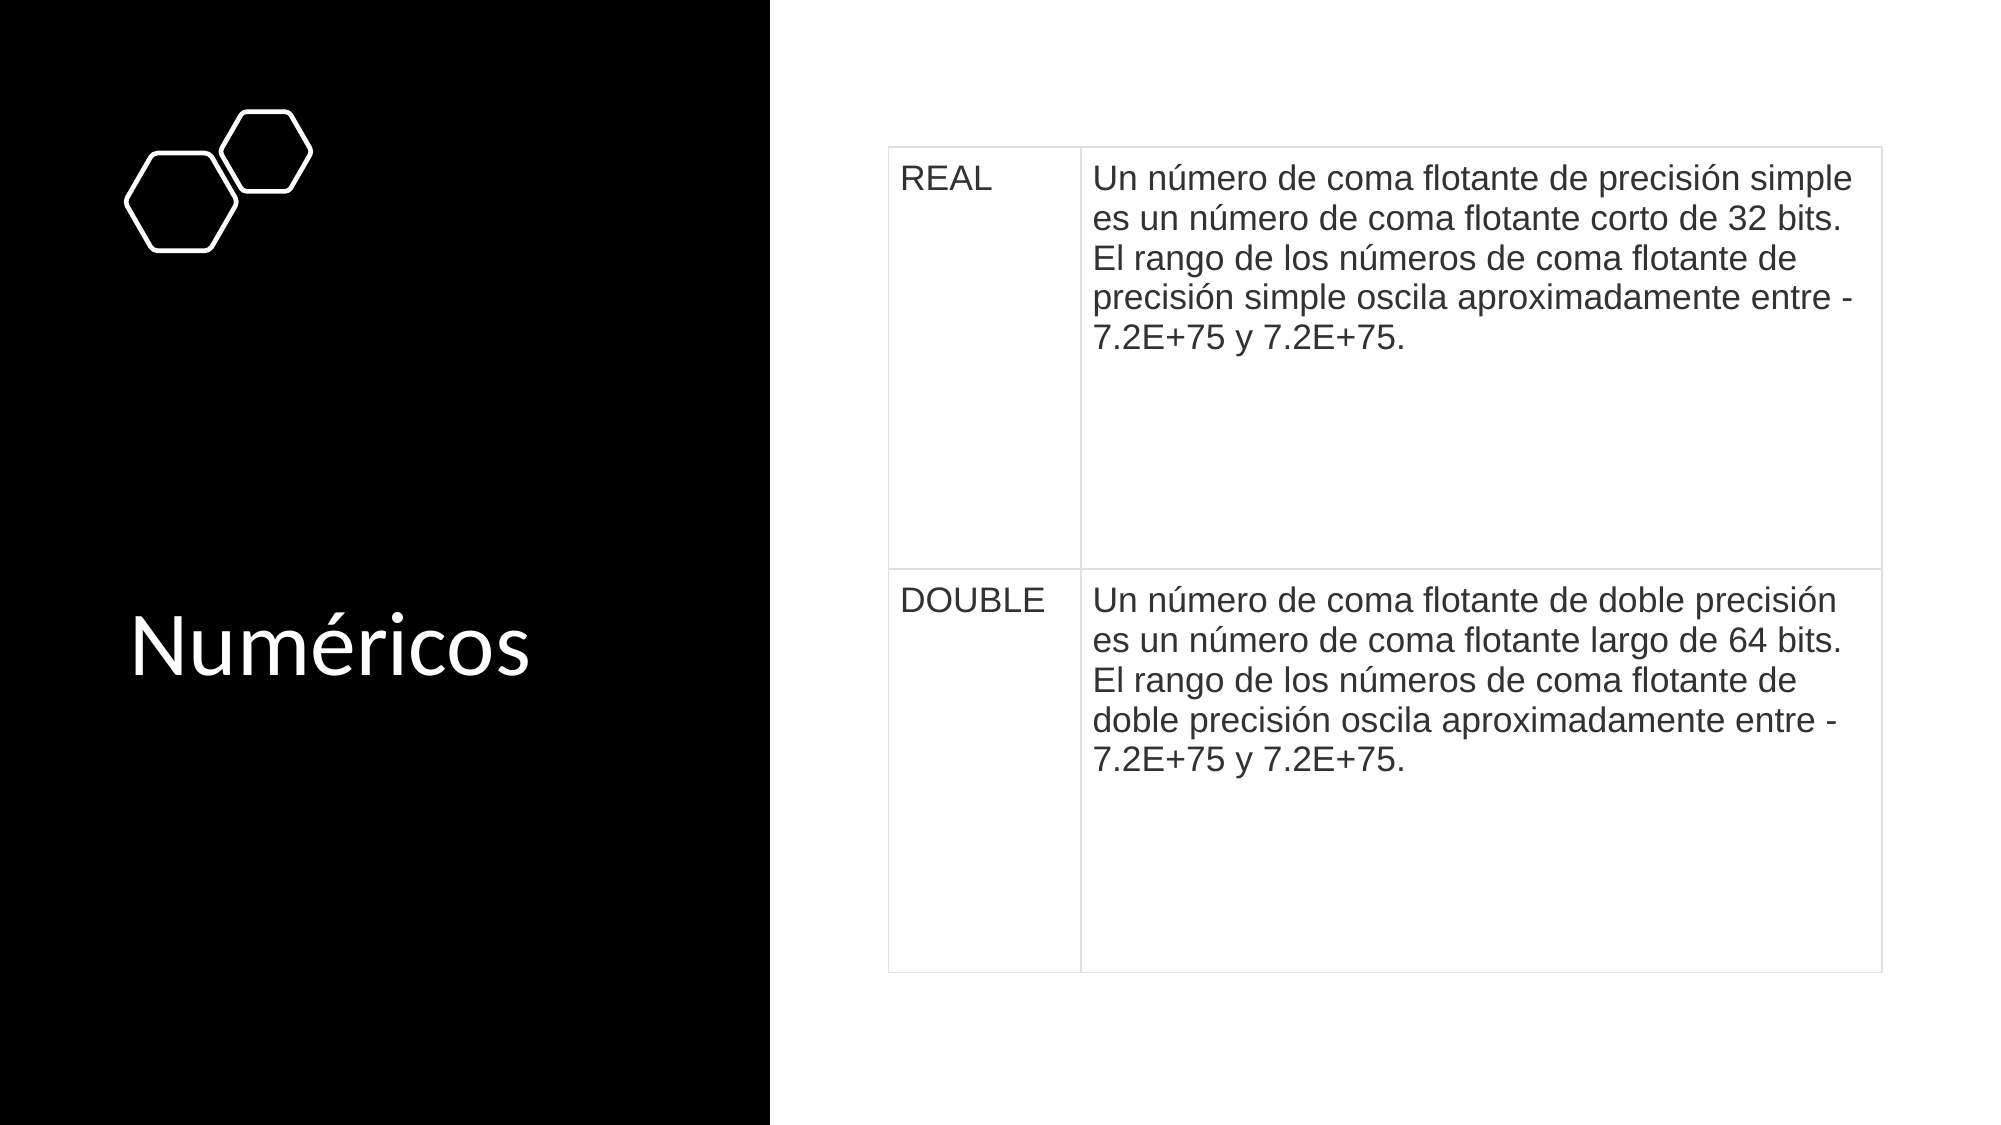

| REAL | Un número de coma flotante de precisión simple es un número de coma flotante corto de 32 bits. El rango de los números de coma flotante de precisión simple oscila aproximadamente entre -7.2E+75 y 7.2E+75. |
| --- | --- |
| DOUBLE | Un número de coma flotante de doble precisión es un número de coma flotante largo de 64 bits. El rango de los números de coma flotante de doble precisión oscila aproximadamente entre -7.2E+75 y 7.2E+75. |
# Numéricos